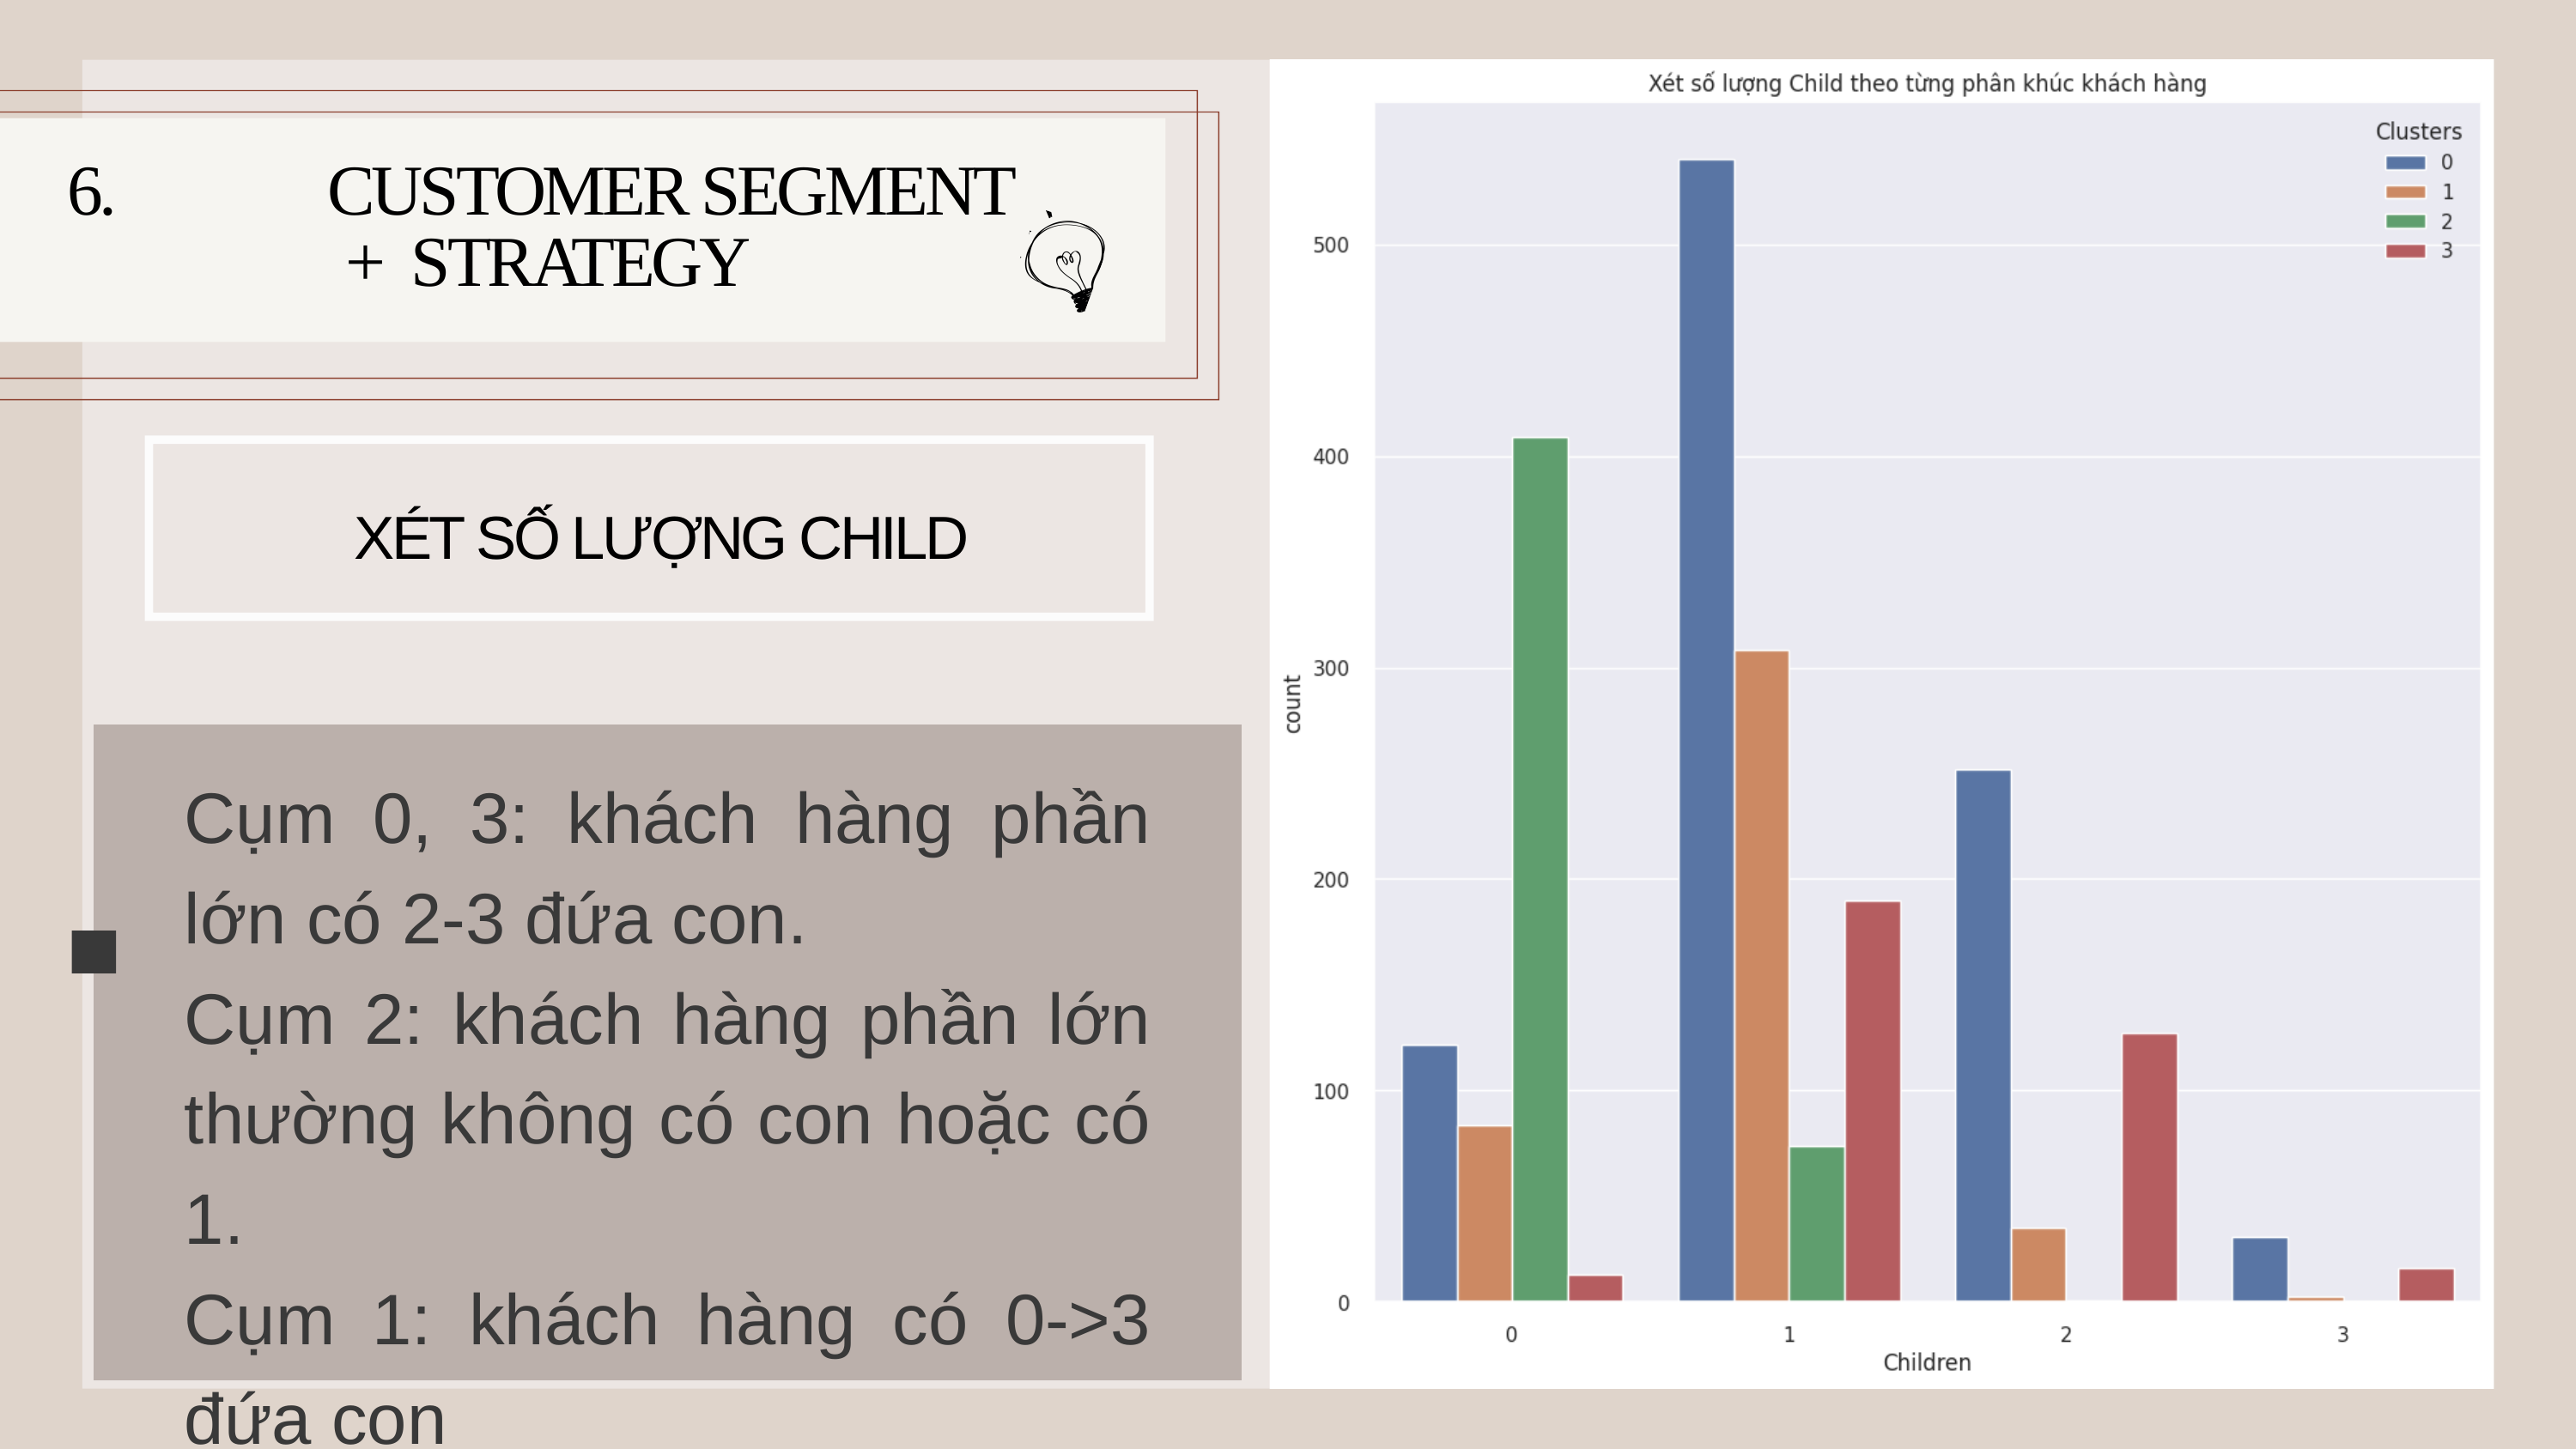

6.               CUSTOMER SEGMENT
+  STRATEGY

XÉT SỐ LƯỢNG CHILD

Cụm 0, 3: khách hàng phần lớn có 2-3 đứa con.
Cụm 2: khách hàng phần lớn thường không có con hoặc có 1.
Cụm 1: khách hàng có 0->3 đứa con